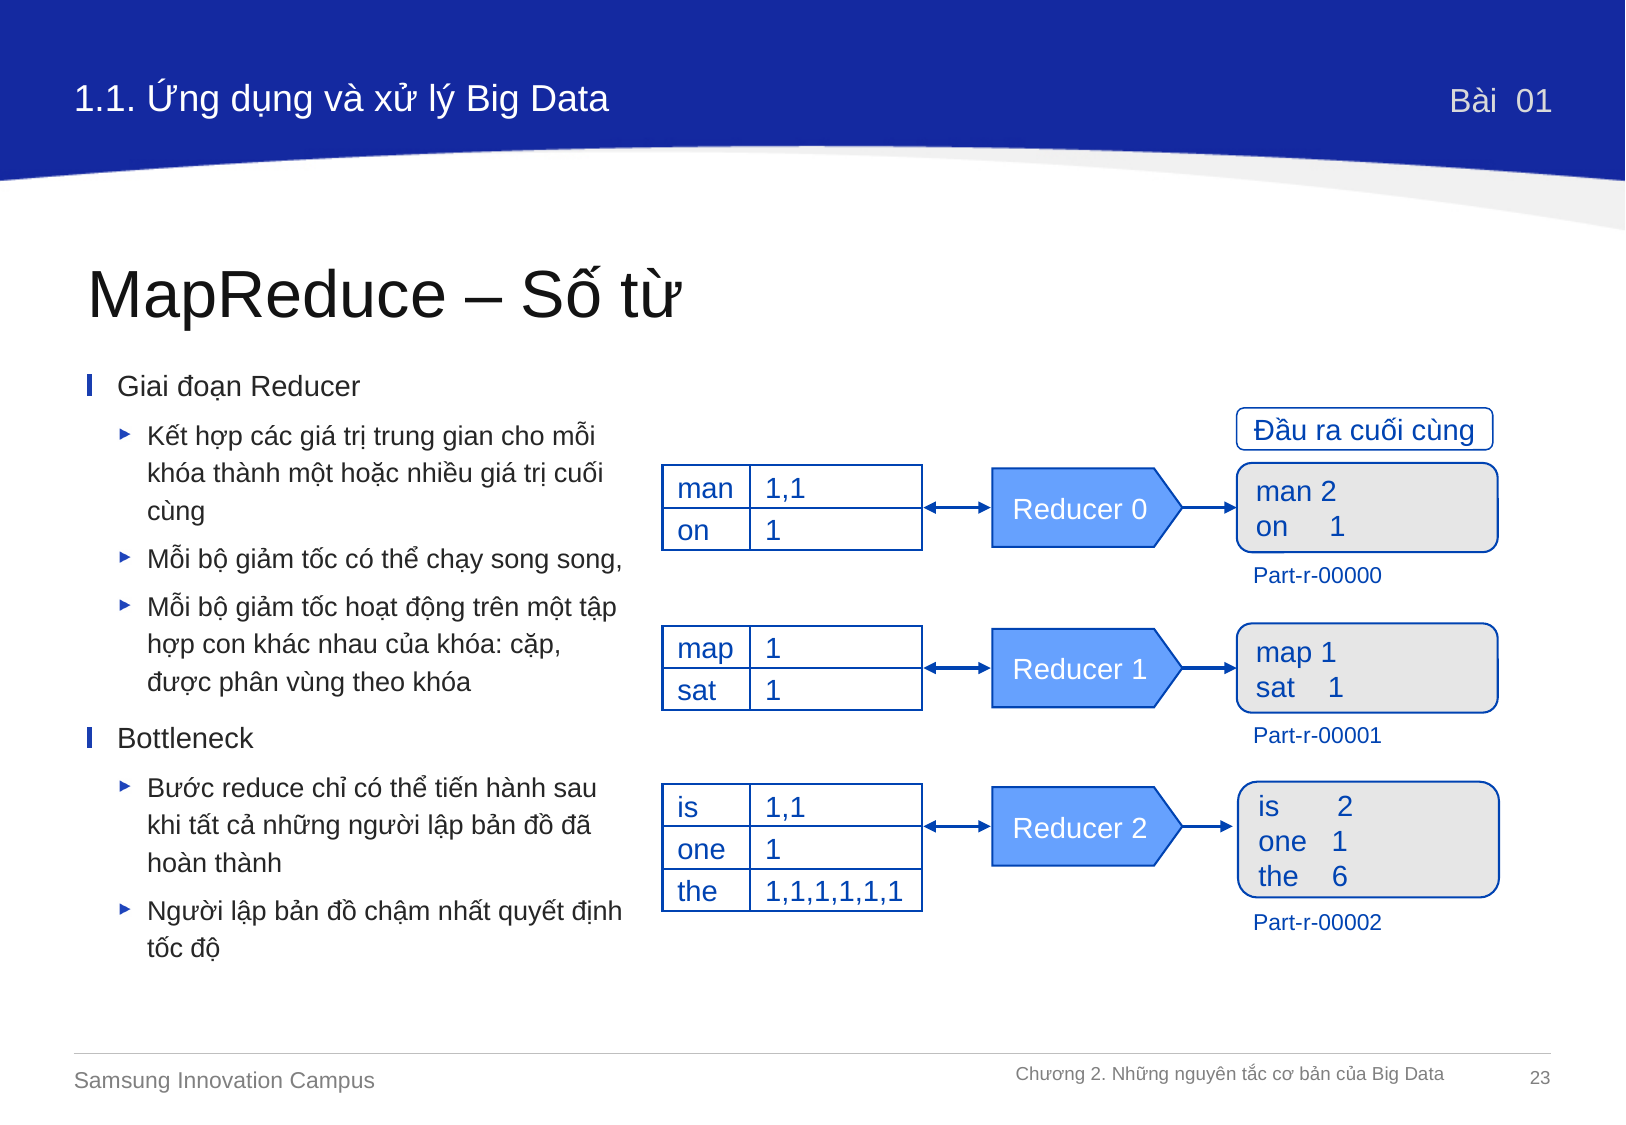

1.1. Ứng dụng và xử lý Big Data
Bài  01
MapReduce – Số từ
Giai đoạn Reducer
Kết hợp các giá trị trung gian cho mỗi khóa thành một hoặc nhiều giá trị cuối cùng
Mỗi bộ giảm tốc có thể chạy song song,
Mỗi bộ giảm tốc hoạt động trên một tập hợp con khác nhau của khóa: cặp, được phân vùng theo khóa
Bottleneck
Bước reduce chỉ có thể tiến hành sau khi tất cả những người lập bản đồ đã hoàn thành
Người lập bản đồ chậm nhất quyết định tốc độ
Đầu ra cuối cùng
man 2
on     1
1,1
man
1
on
Reducer 0
Part-r-00000
map 1
sat    1
1
map
1
sat
Reducer 1
Part-r-00001
is       2
one   1
the    6
1,1
is
1
one
1,1,1,1,1,1
the
Reducer 2
Part-r-00002